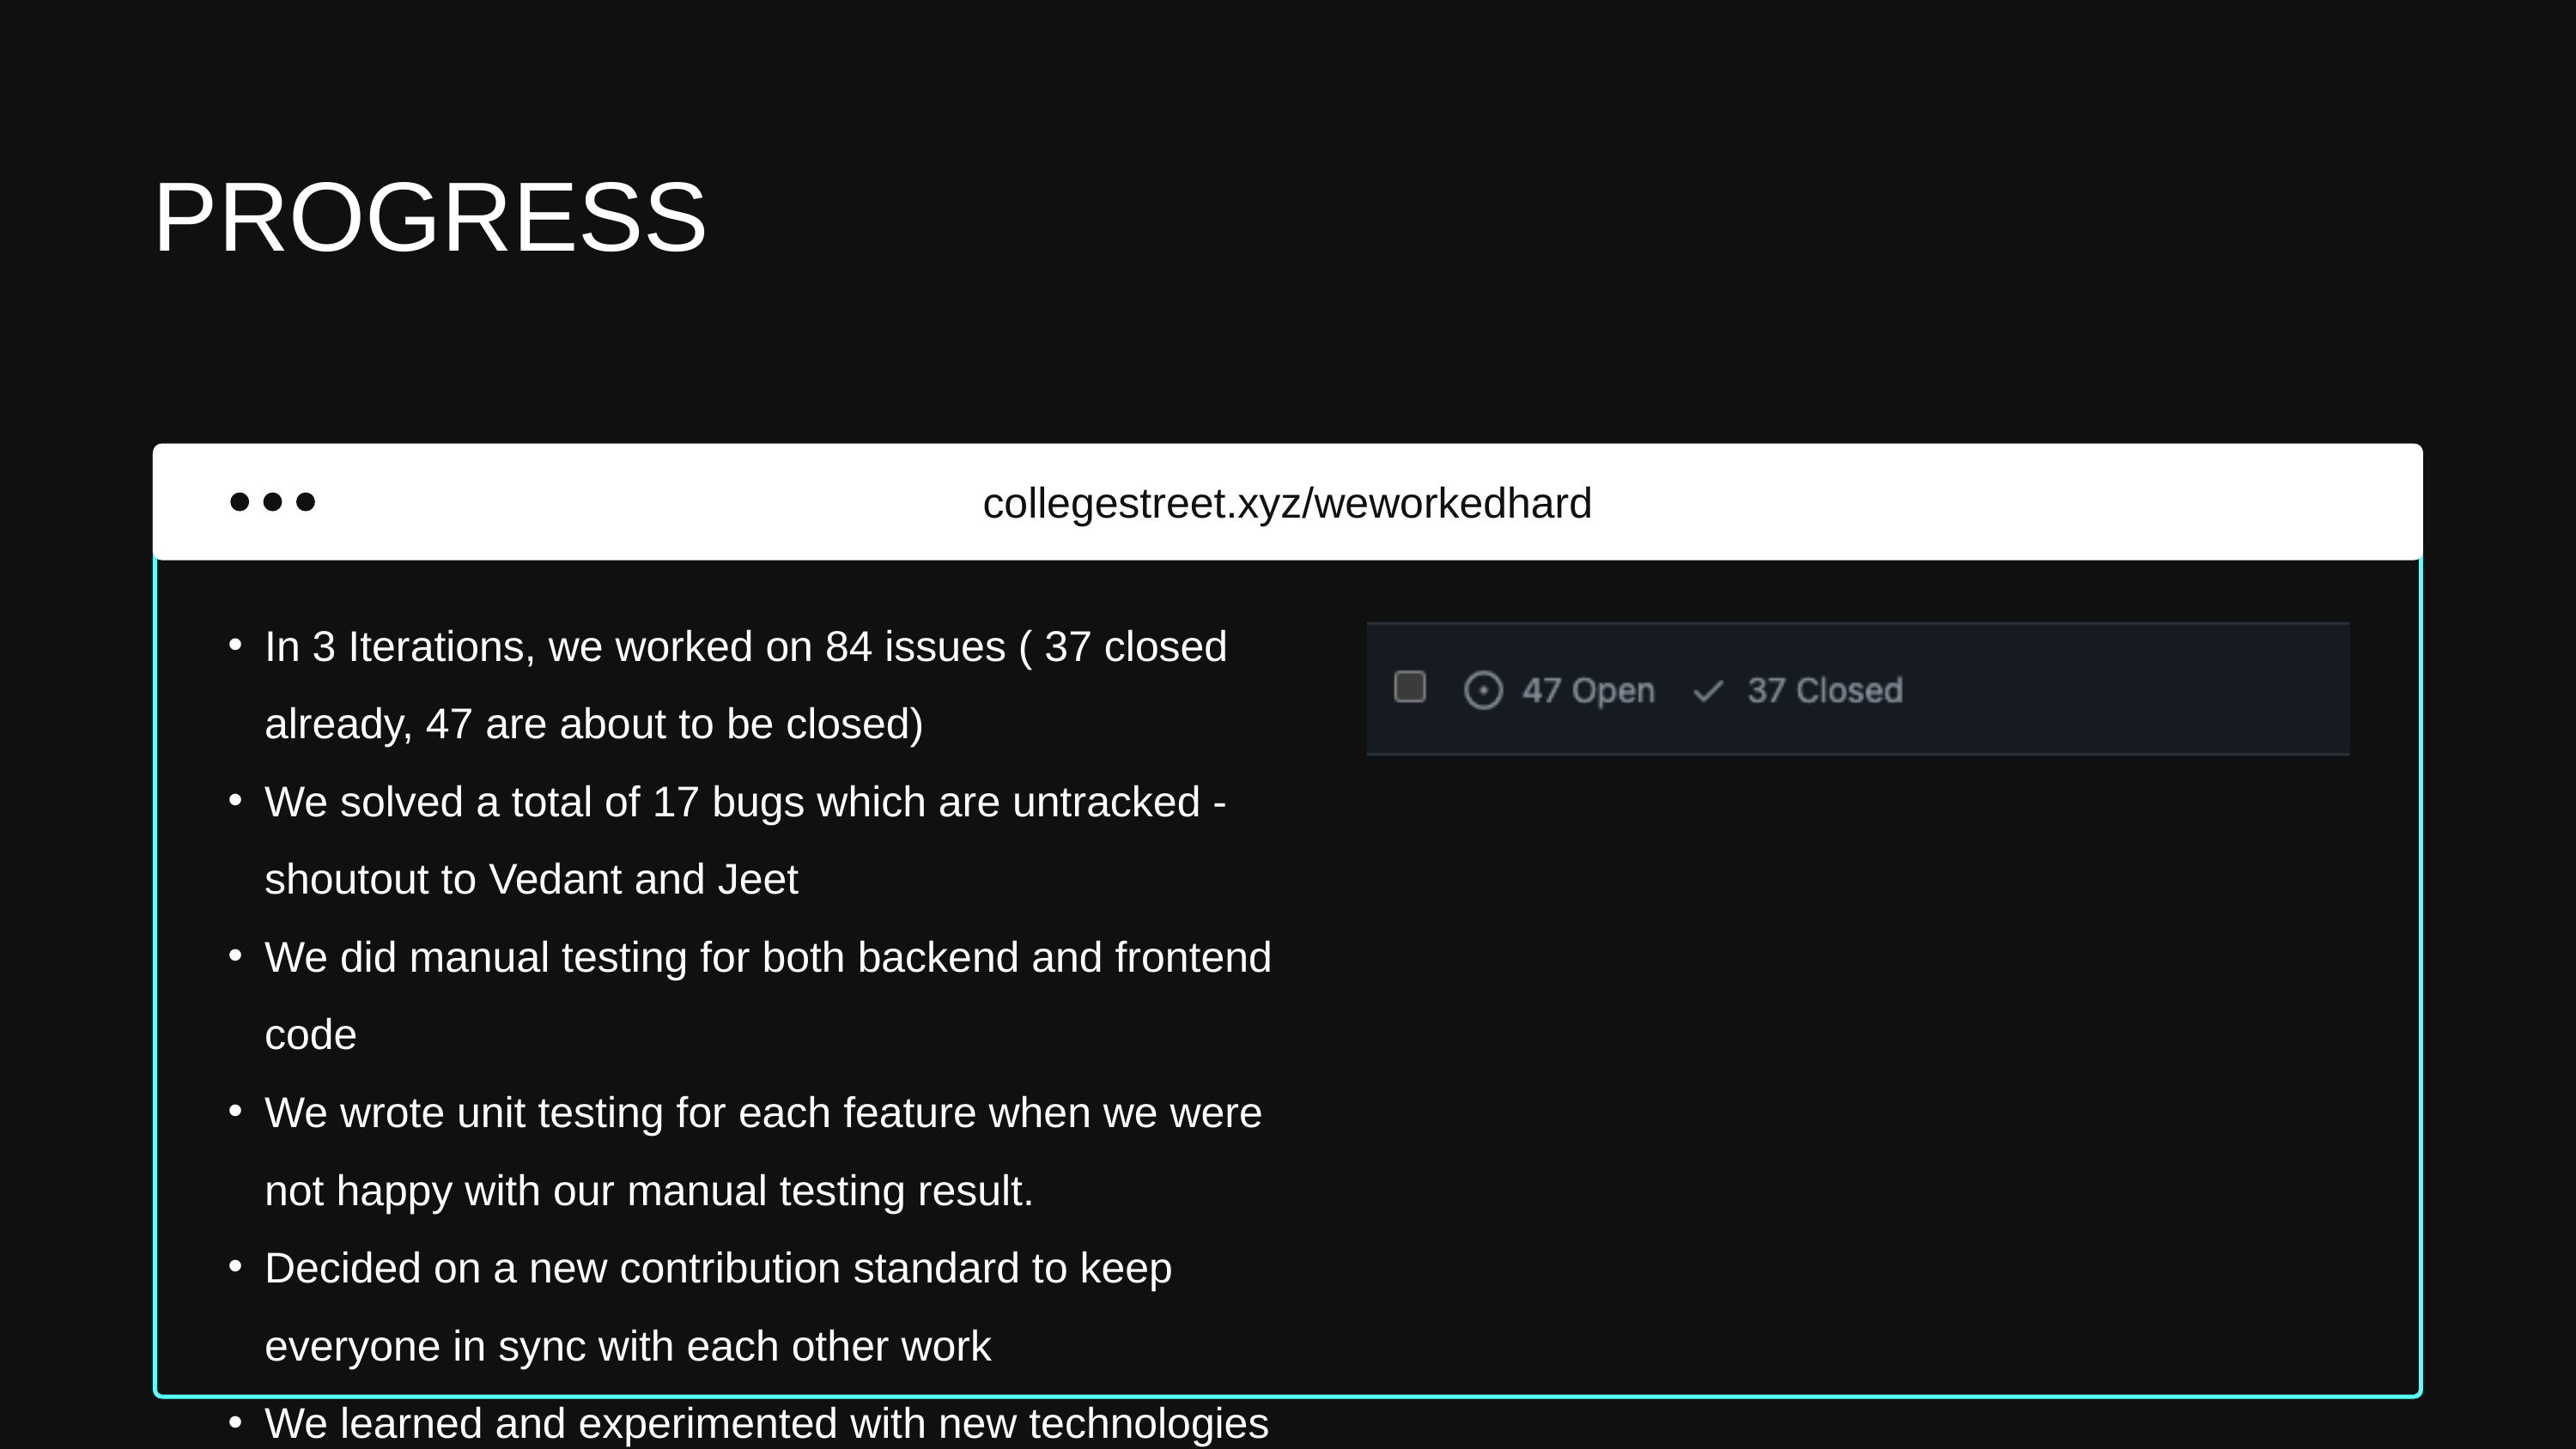

PROGRESS

collegestreet.xyz/weworkedhard

In 3 Iterations, we worked on 84 issues ( 37 closed already, 47 are about to be closed)
We solved a total of 17 bugs which are untracked - shoutout to Vedant and Jeet
We did manual testing for both backend and frontend code
We wrote unit testing for each feature when we were not happy with our manual testing result.
Decided on a new contribution standard to keep everyone in sync with each other work
We learned and experimented with new technologies